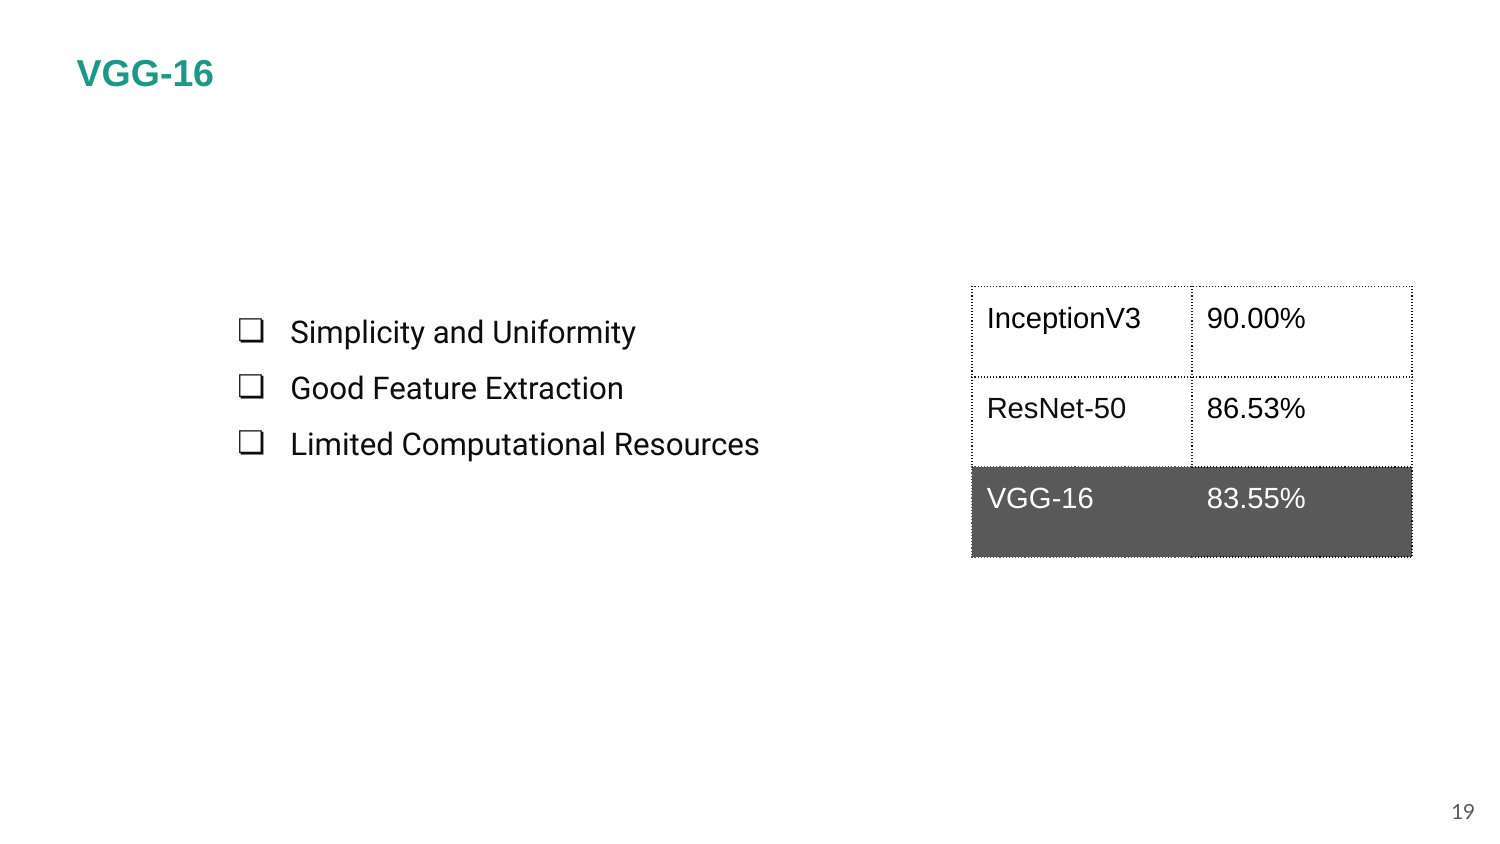

VGG-16

Simplicity and Uniformity
Good Feature Extraction
Limited Computational Resources
| InceptionV3 | 90.00% |
| --- | --- |
| ResNet-50 | 86.53% |
| VGG-16 | 83.55% |
19